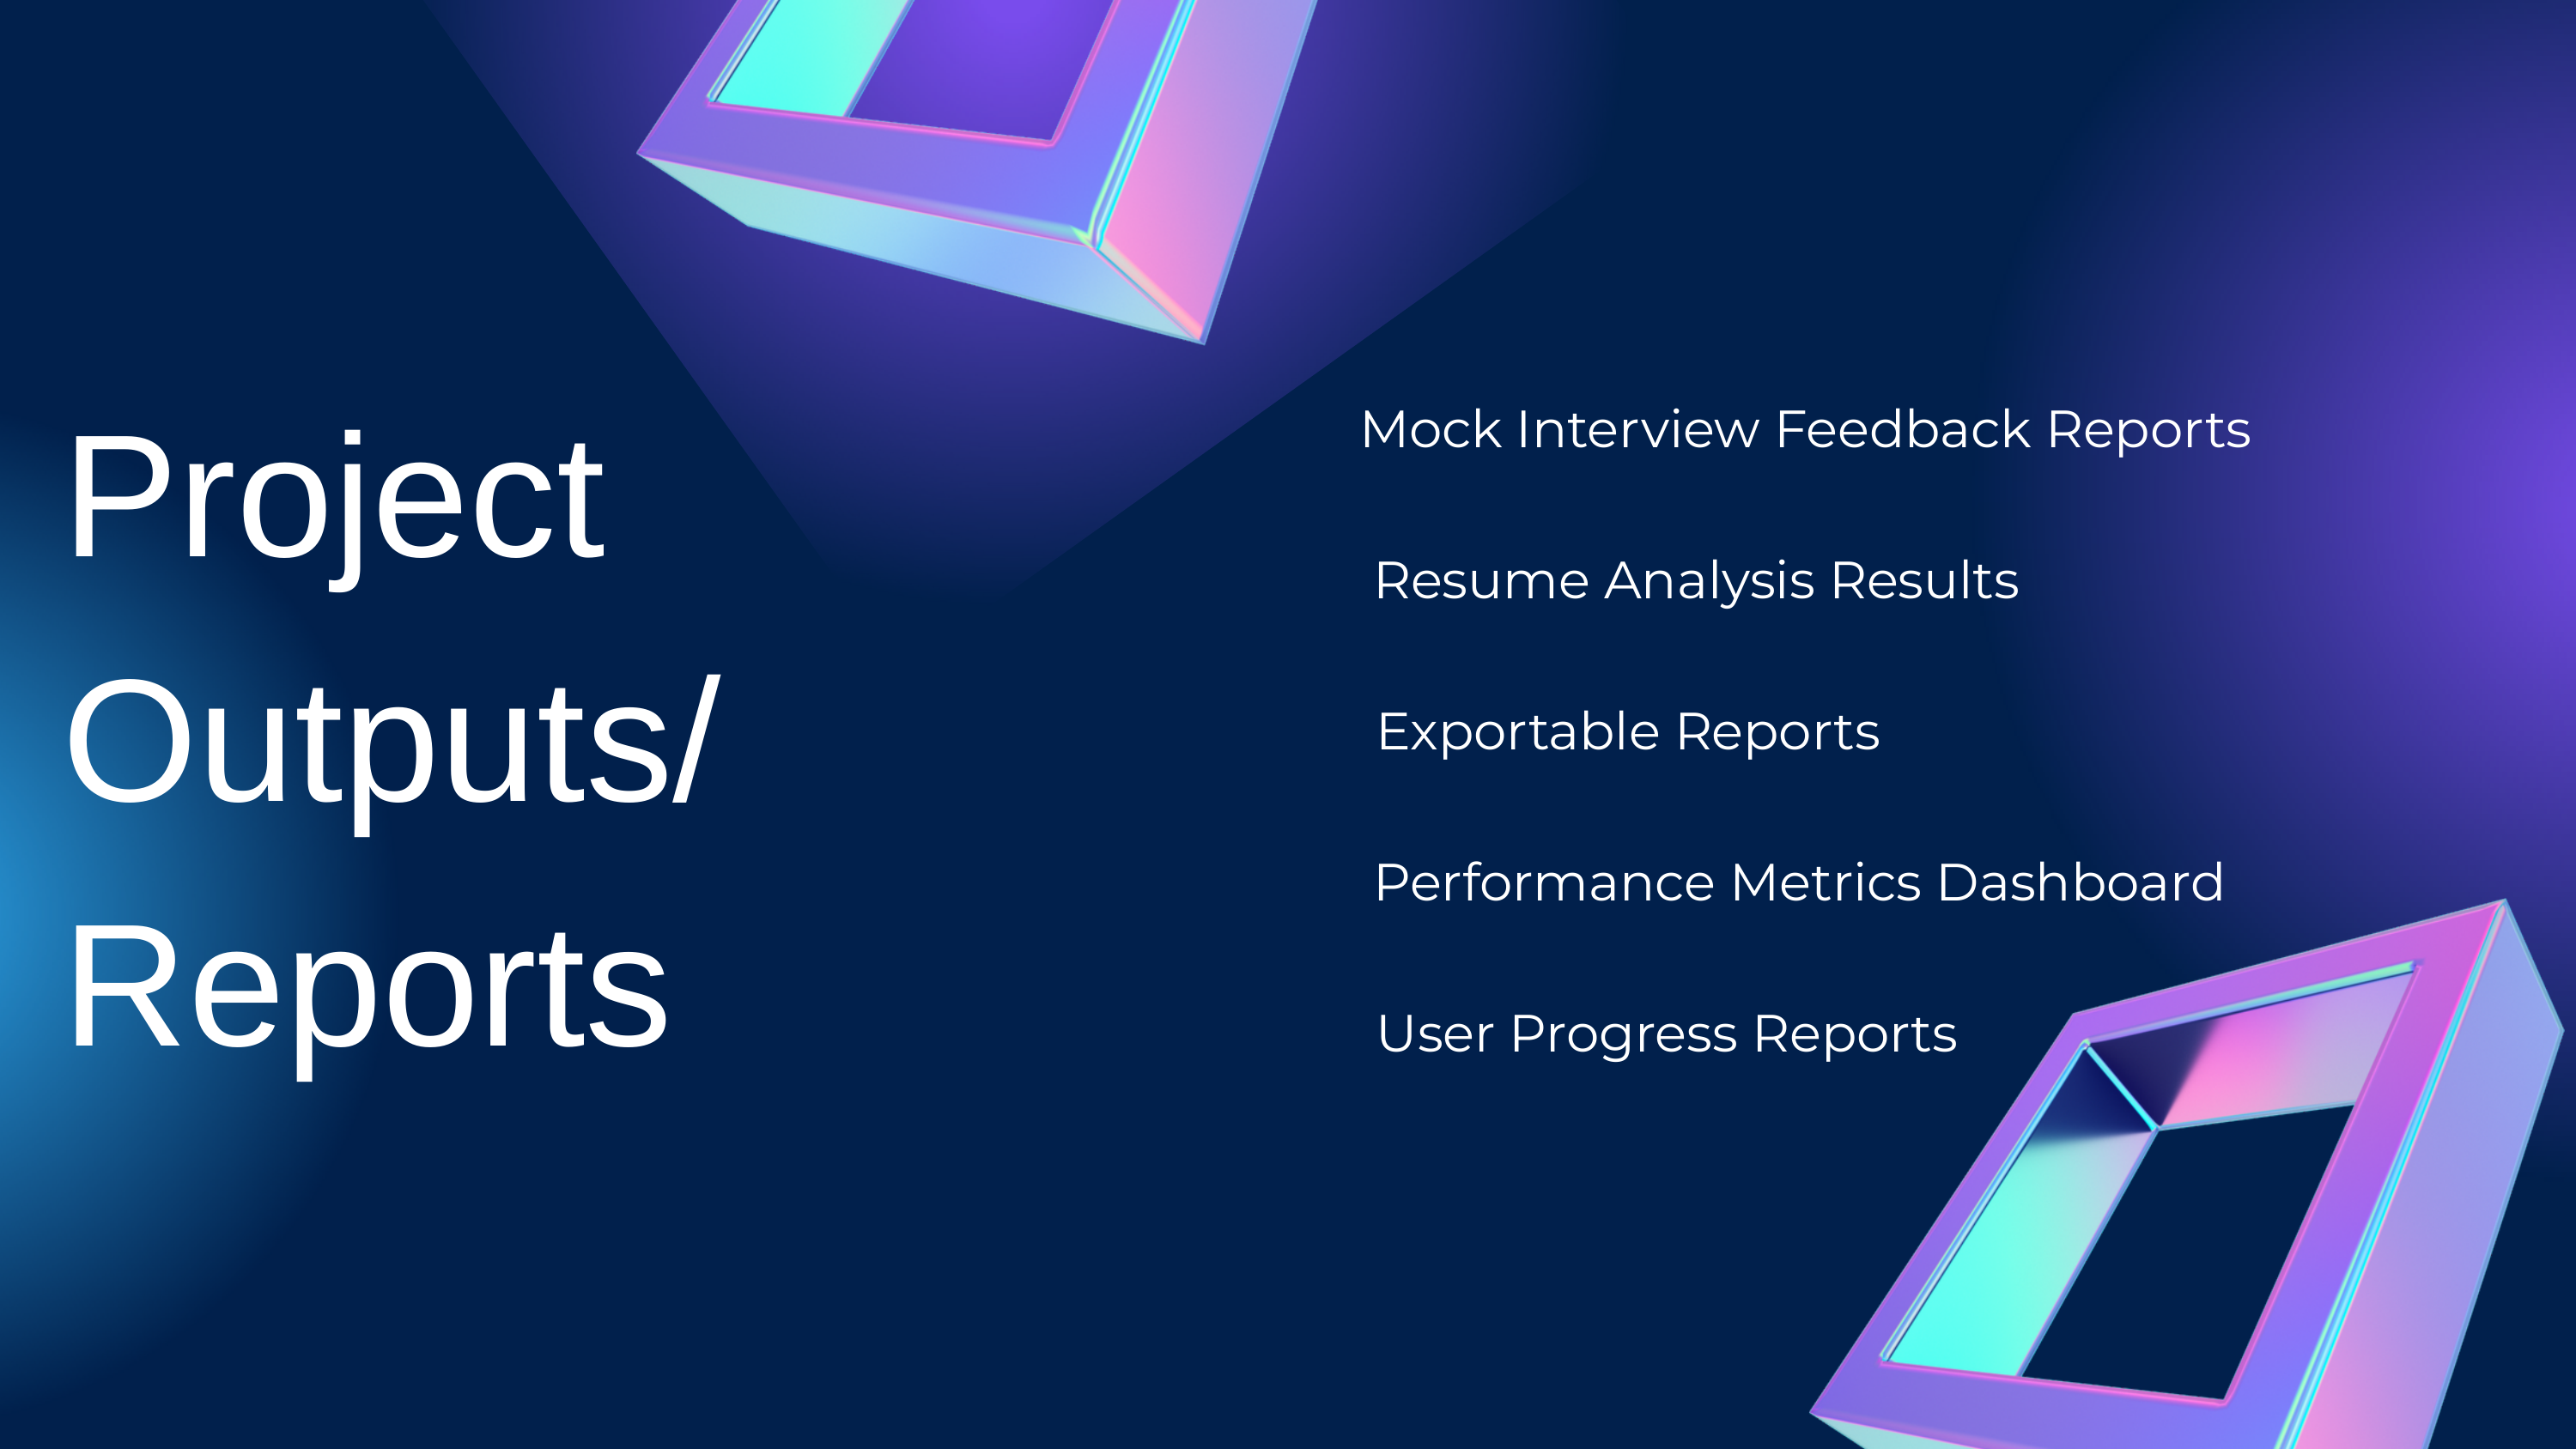

Project Outputs/
Reports
Mock Interview Feedback Reports
 Resume Analysis Results
Exportable Reports
 Performance Metrics Dashboard

User Progress Reports